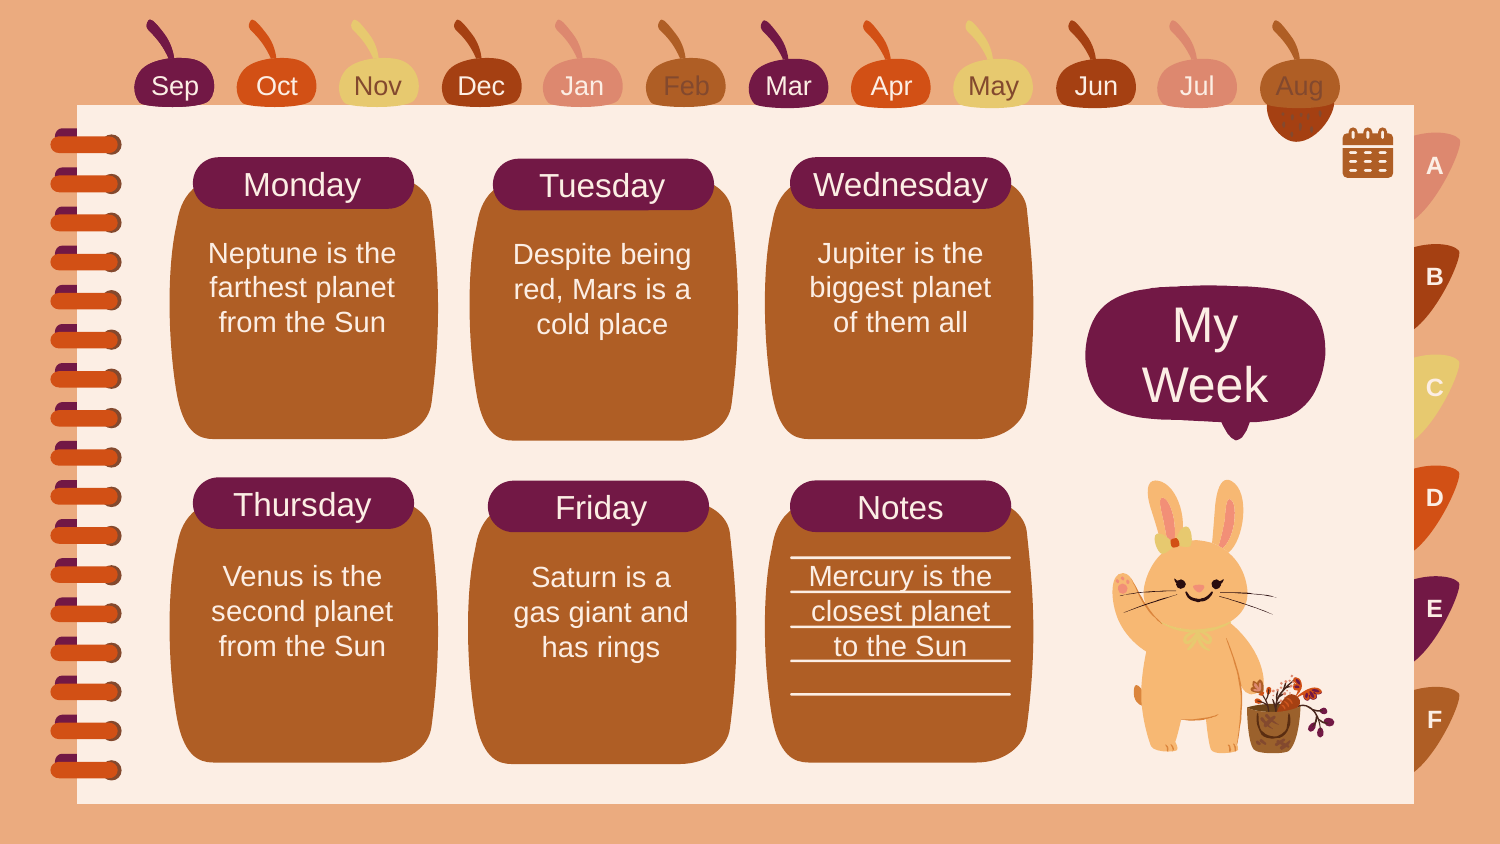

Sep
Oct
Nov
Dec
Jan
Feb
Mar
Apr
May
Jun
Jul
Aug

Sep

A
Monday
Wednesday
Tuesday
Neptune is the farthest planet from the Sun
Jupiter is the biggest planet of them all
Despite being red, Mars is a cold place
B
# My Week
C
D
Thursday
Notes
Friday

Venus is the second planet from the Sun
Mercury is the closest planet to the Sun
Saturn is a gas giant and has rings

E
F